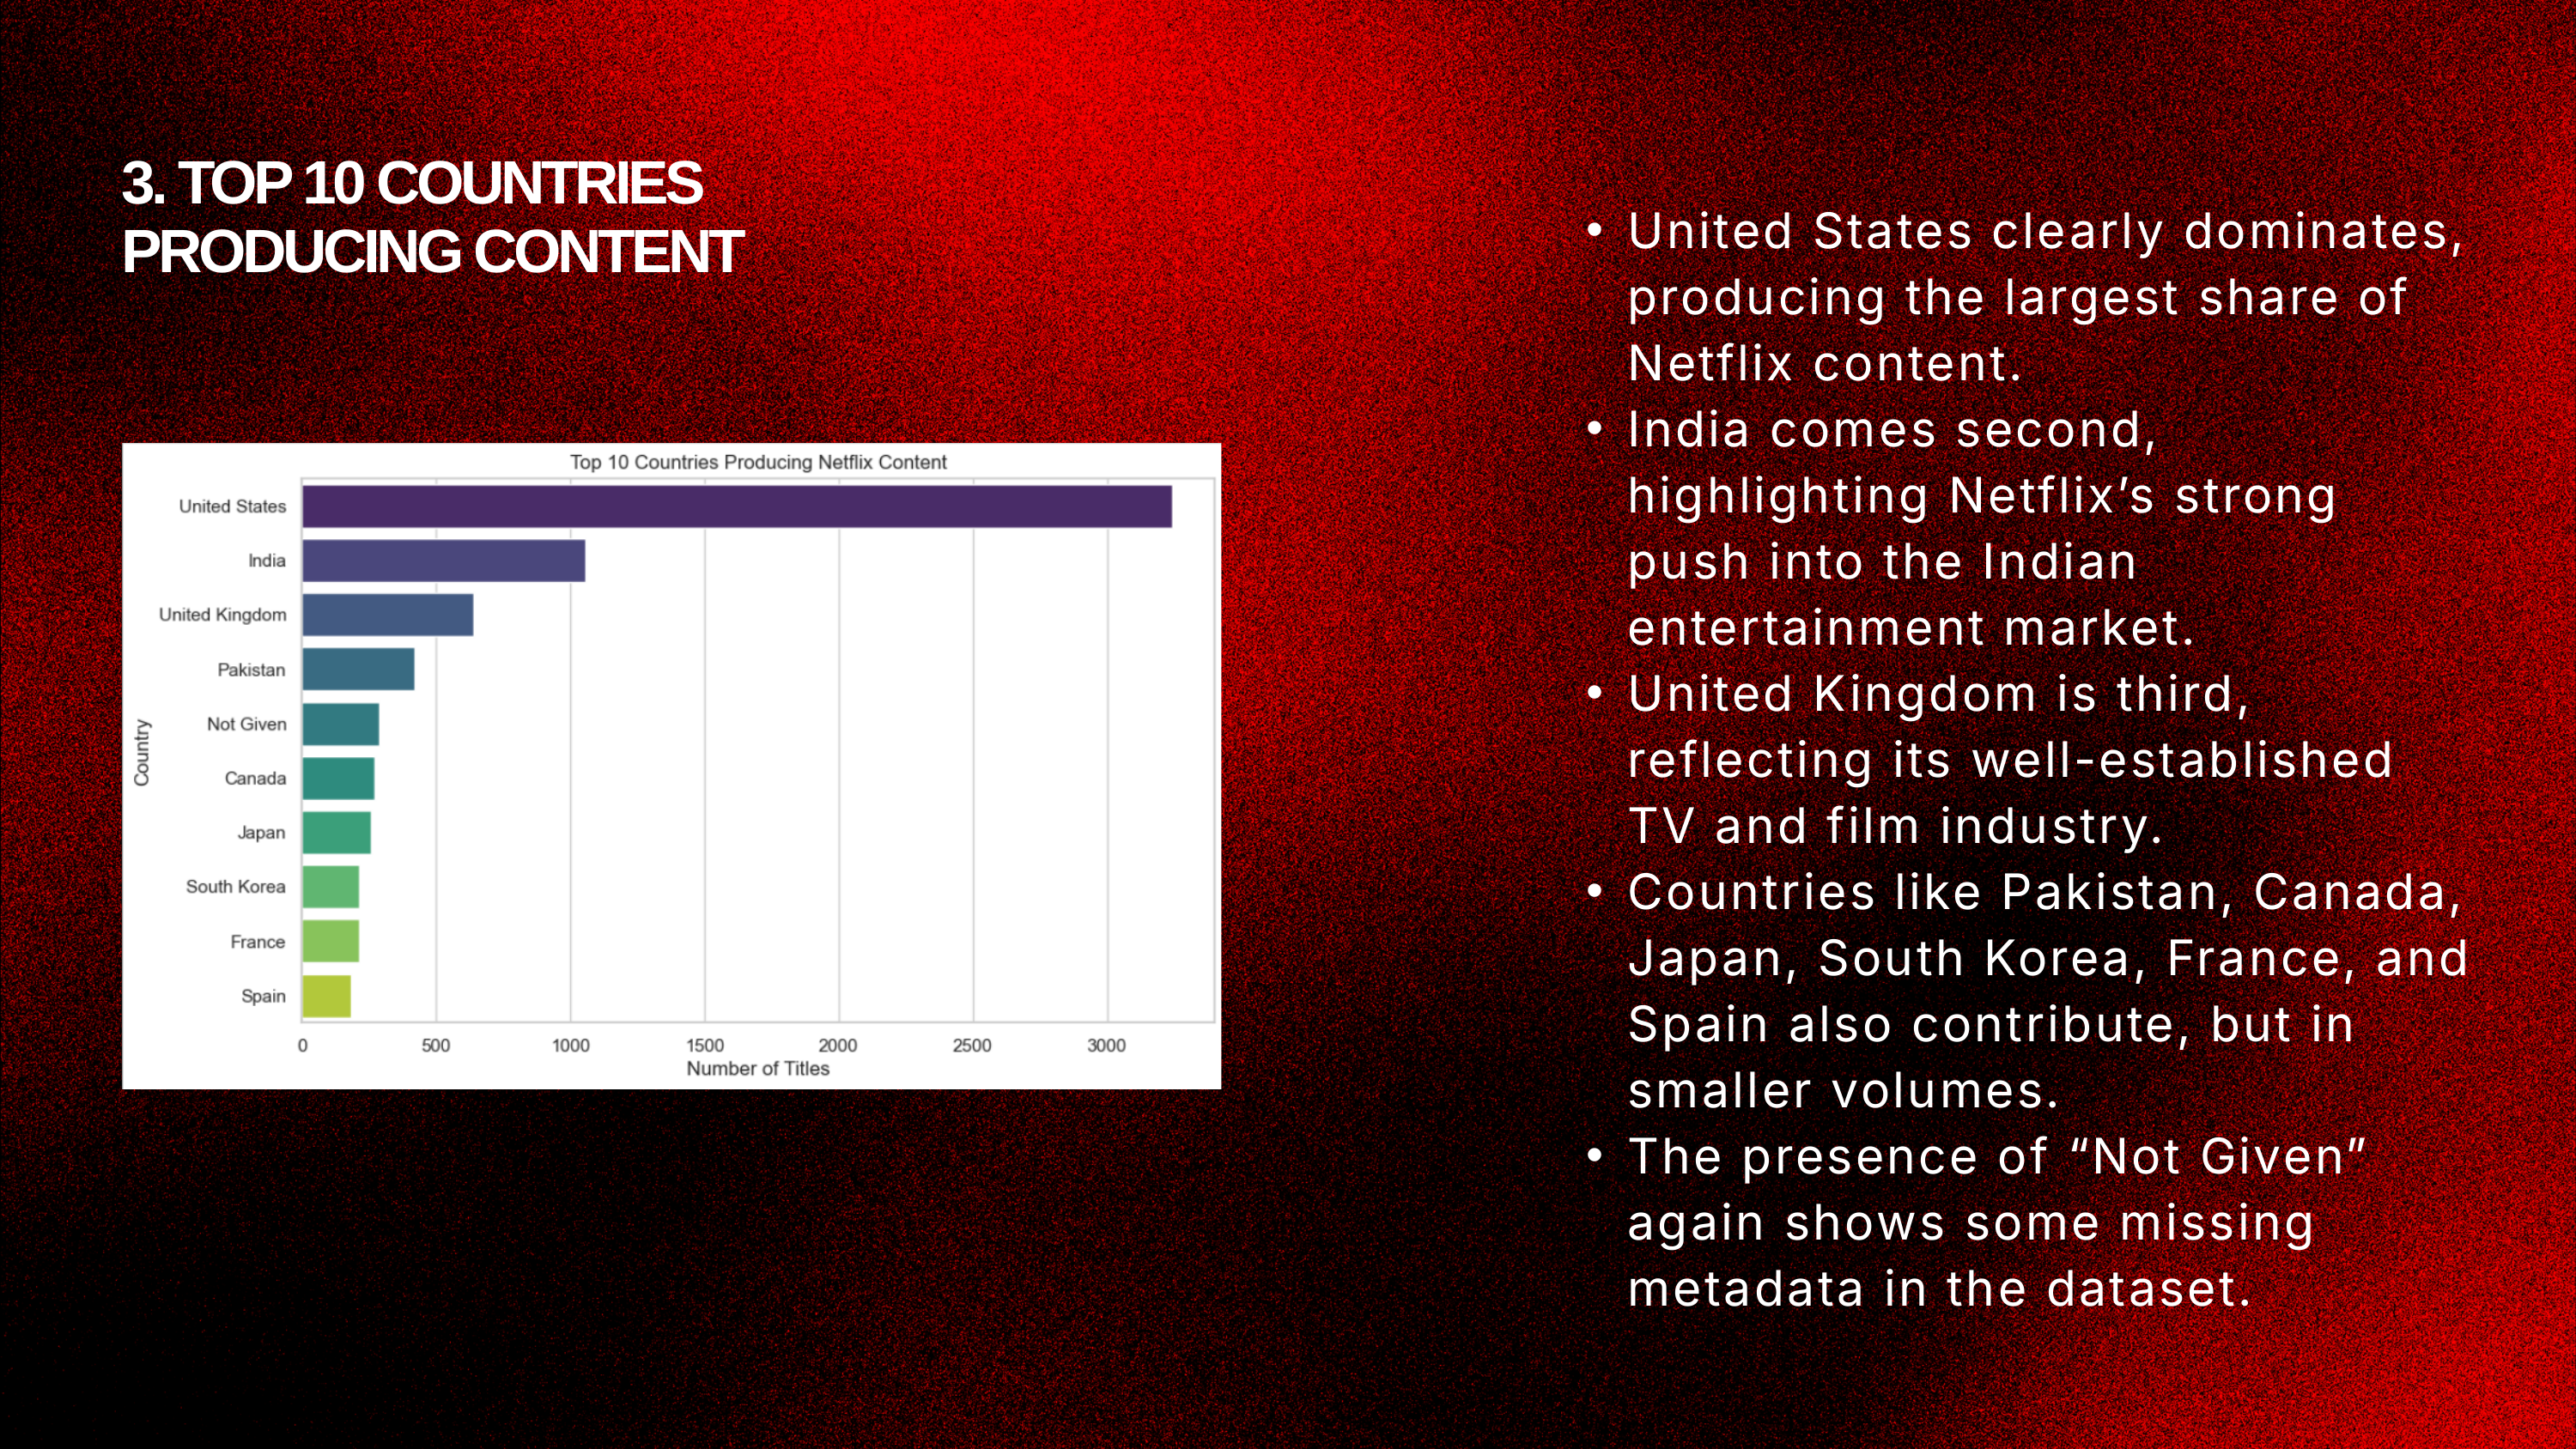

3. TOP 10 COUNTRIES PRODUCING CONTENT
United States clearly dominates, producing the largest share of Netflix content.
India comes second, highlighting Netflix’s strong push into the Indian entertainment market.
United Kingdom is third, reflecting its well-established TV and film industry.
Countries like Pakistan, Canada, Japan, South Korea, France, and Spain also contribute, but in smaller volumes.
The presence of “Not Given” again shows some missing metadata in the dataset.